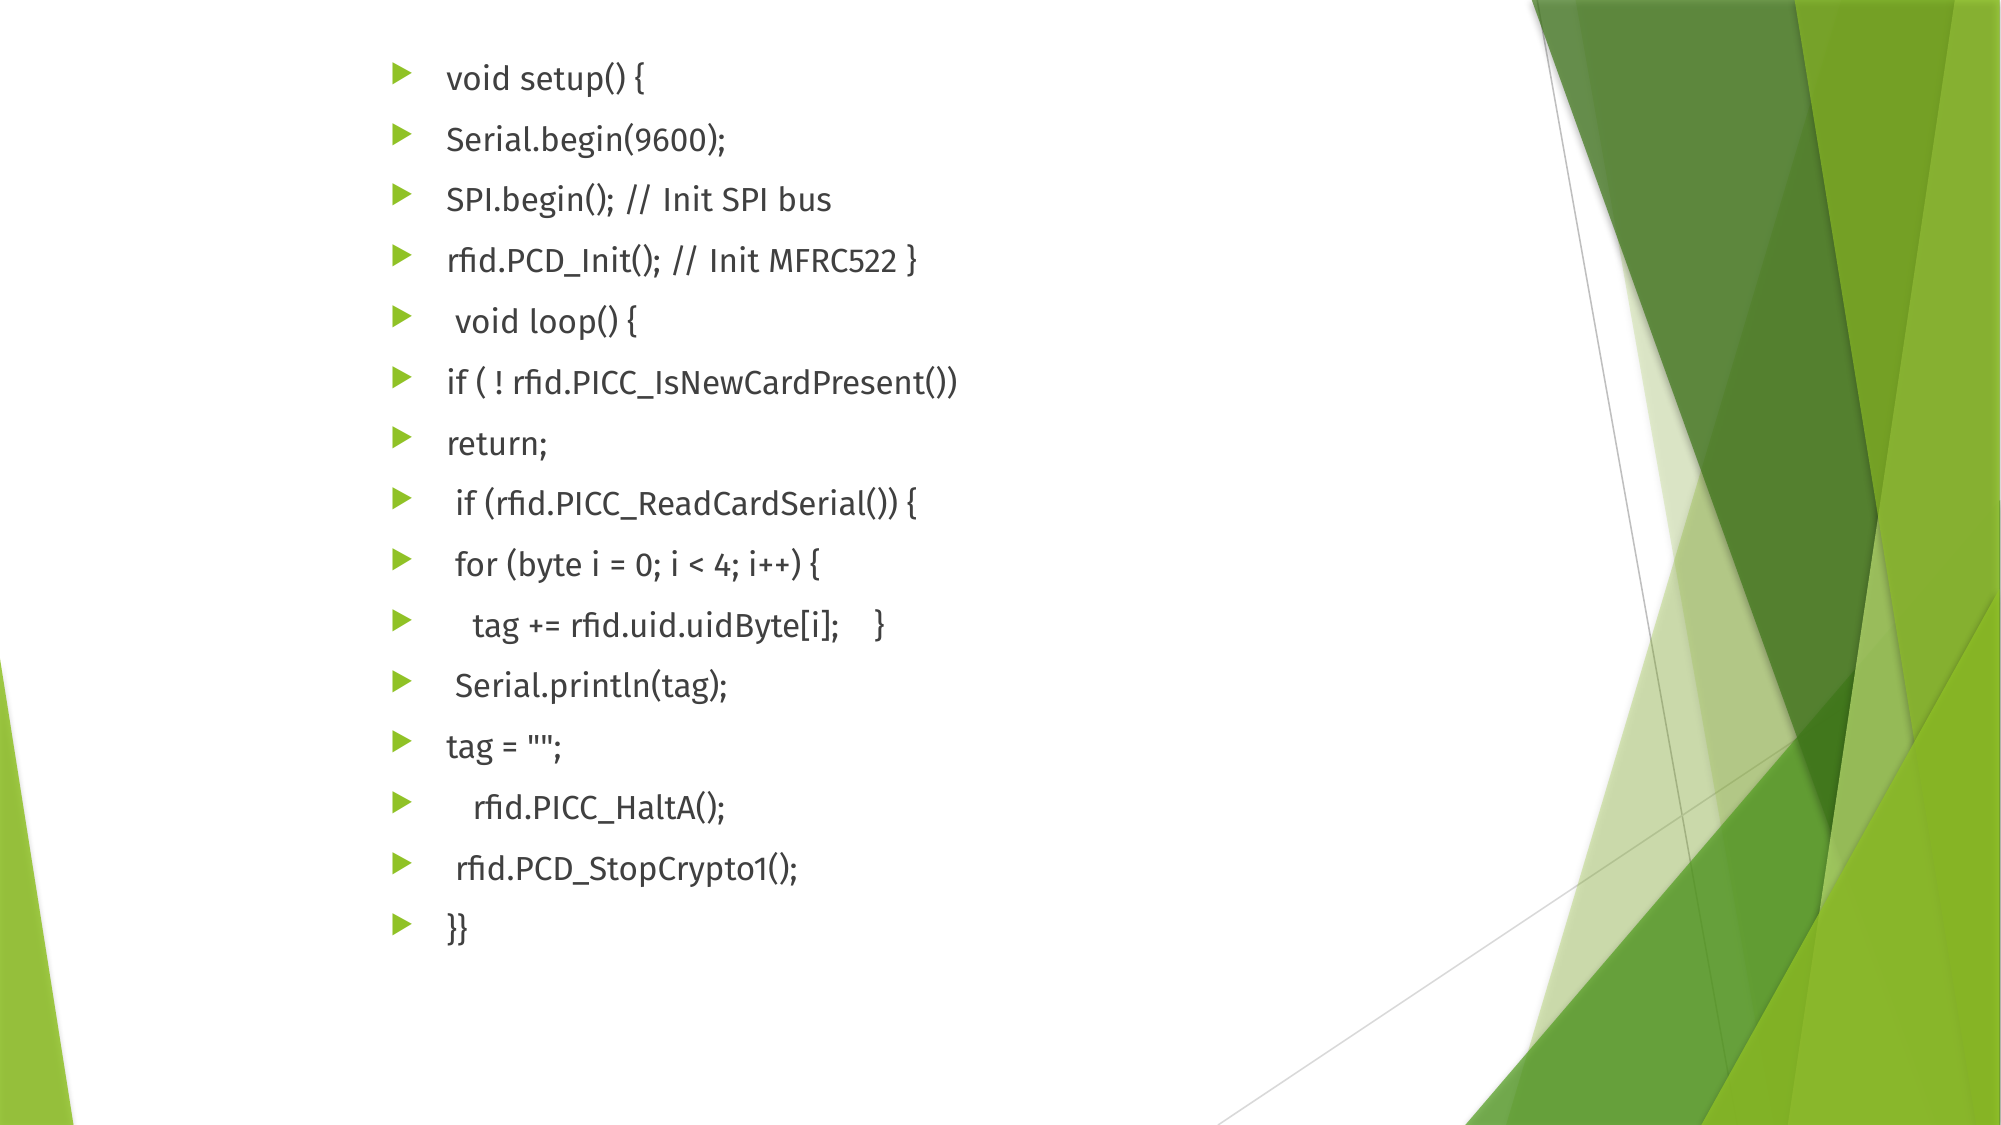

void setup() {
Serial.begin(9600);
SPI.begin(); // Init SPI bus
rfid.PCD_Init(); // Init MFRC522 }
 void loop() {
if ( ! rfid.PICC_IsNewCardPresent())
return;
 if (rfid.PICC_ReadCardSerial()) {
 for (byte i = 0; i < 4; i++) {
   tag += rfid.uid.uidByte[i];    }
 Serial.println(tag);
tag = "";
   rfid.PICC_HaltA();
 rfid.PCD_StopCrypto1();
}}